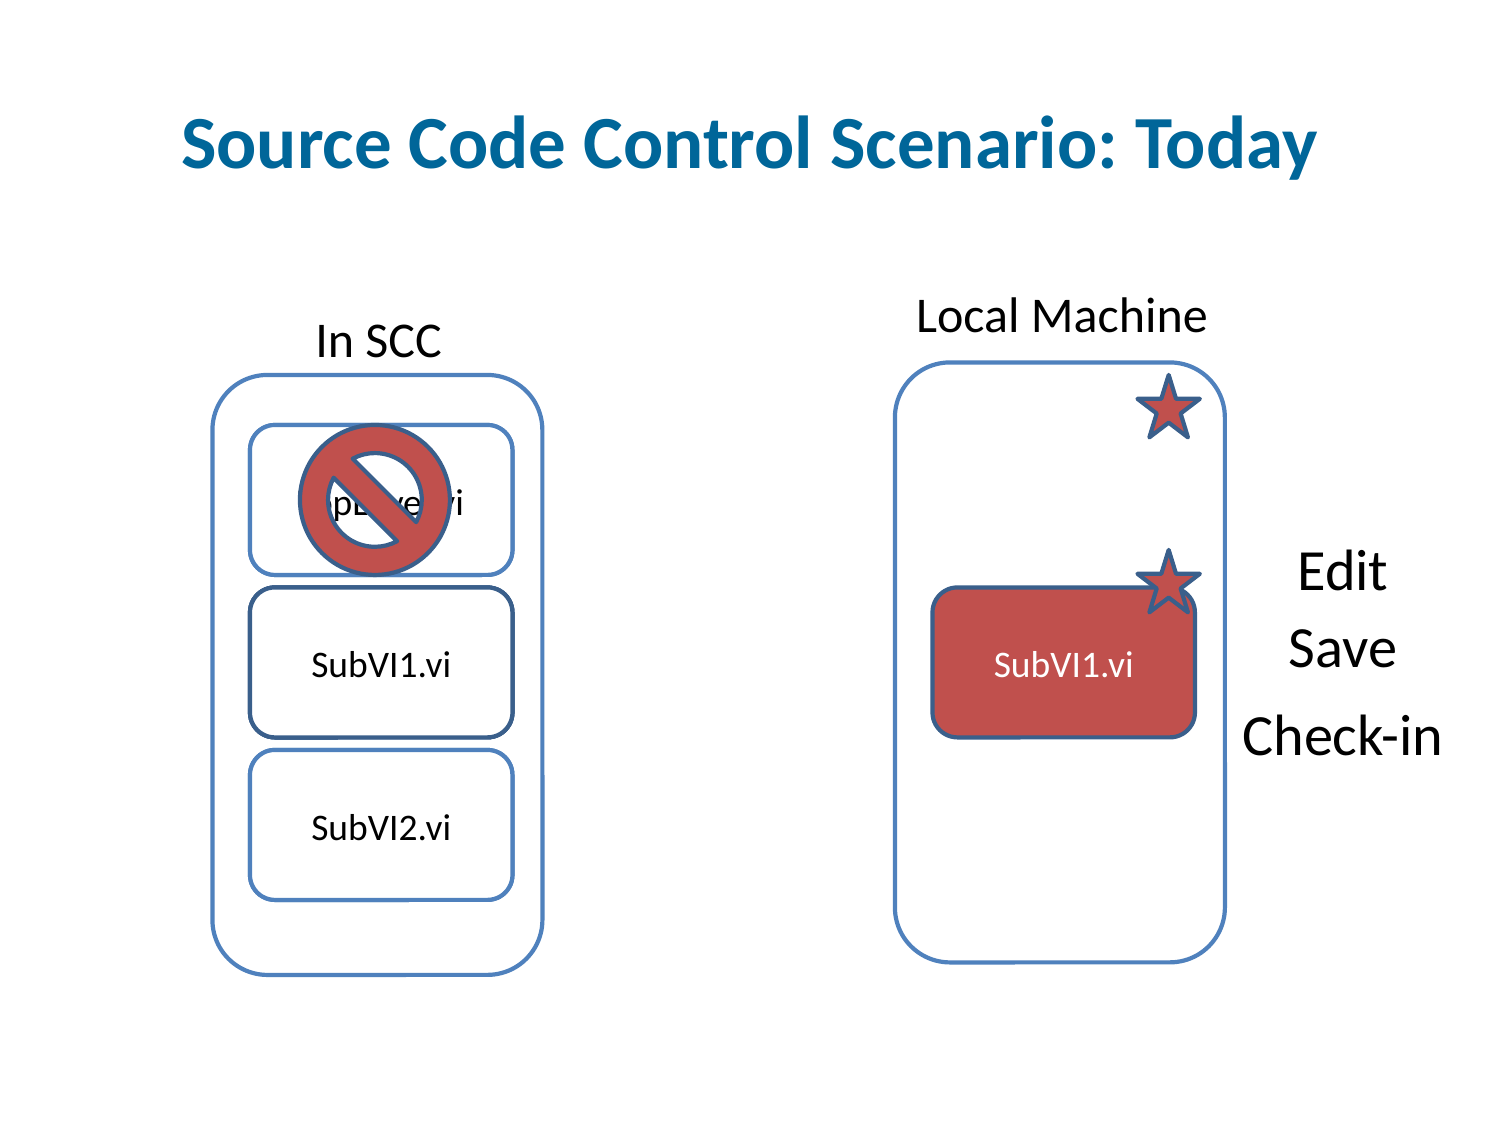

# Source Code Control Scenario: Today
Local Machine
In SCC

TopLevel.vi
TopLevel.vi

Edit

SubVI1.vi
SubVI1.vi
SubVI1.vi
SubVI1.vi
Save
Check-in
SubVI2.vi
SubVI2.vi